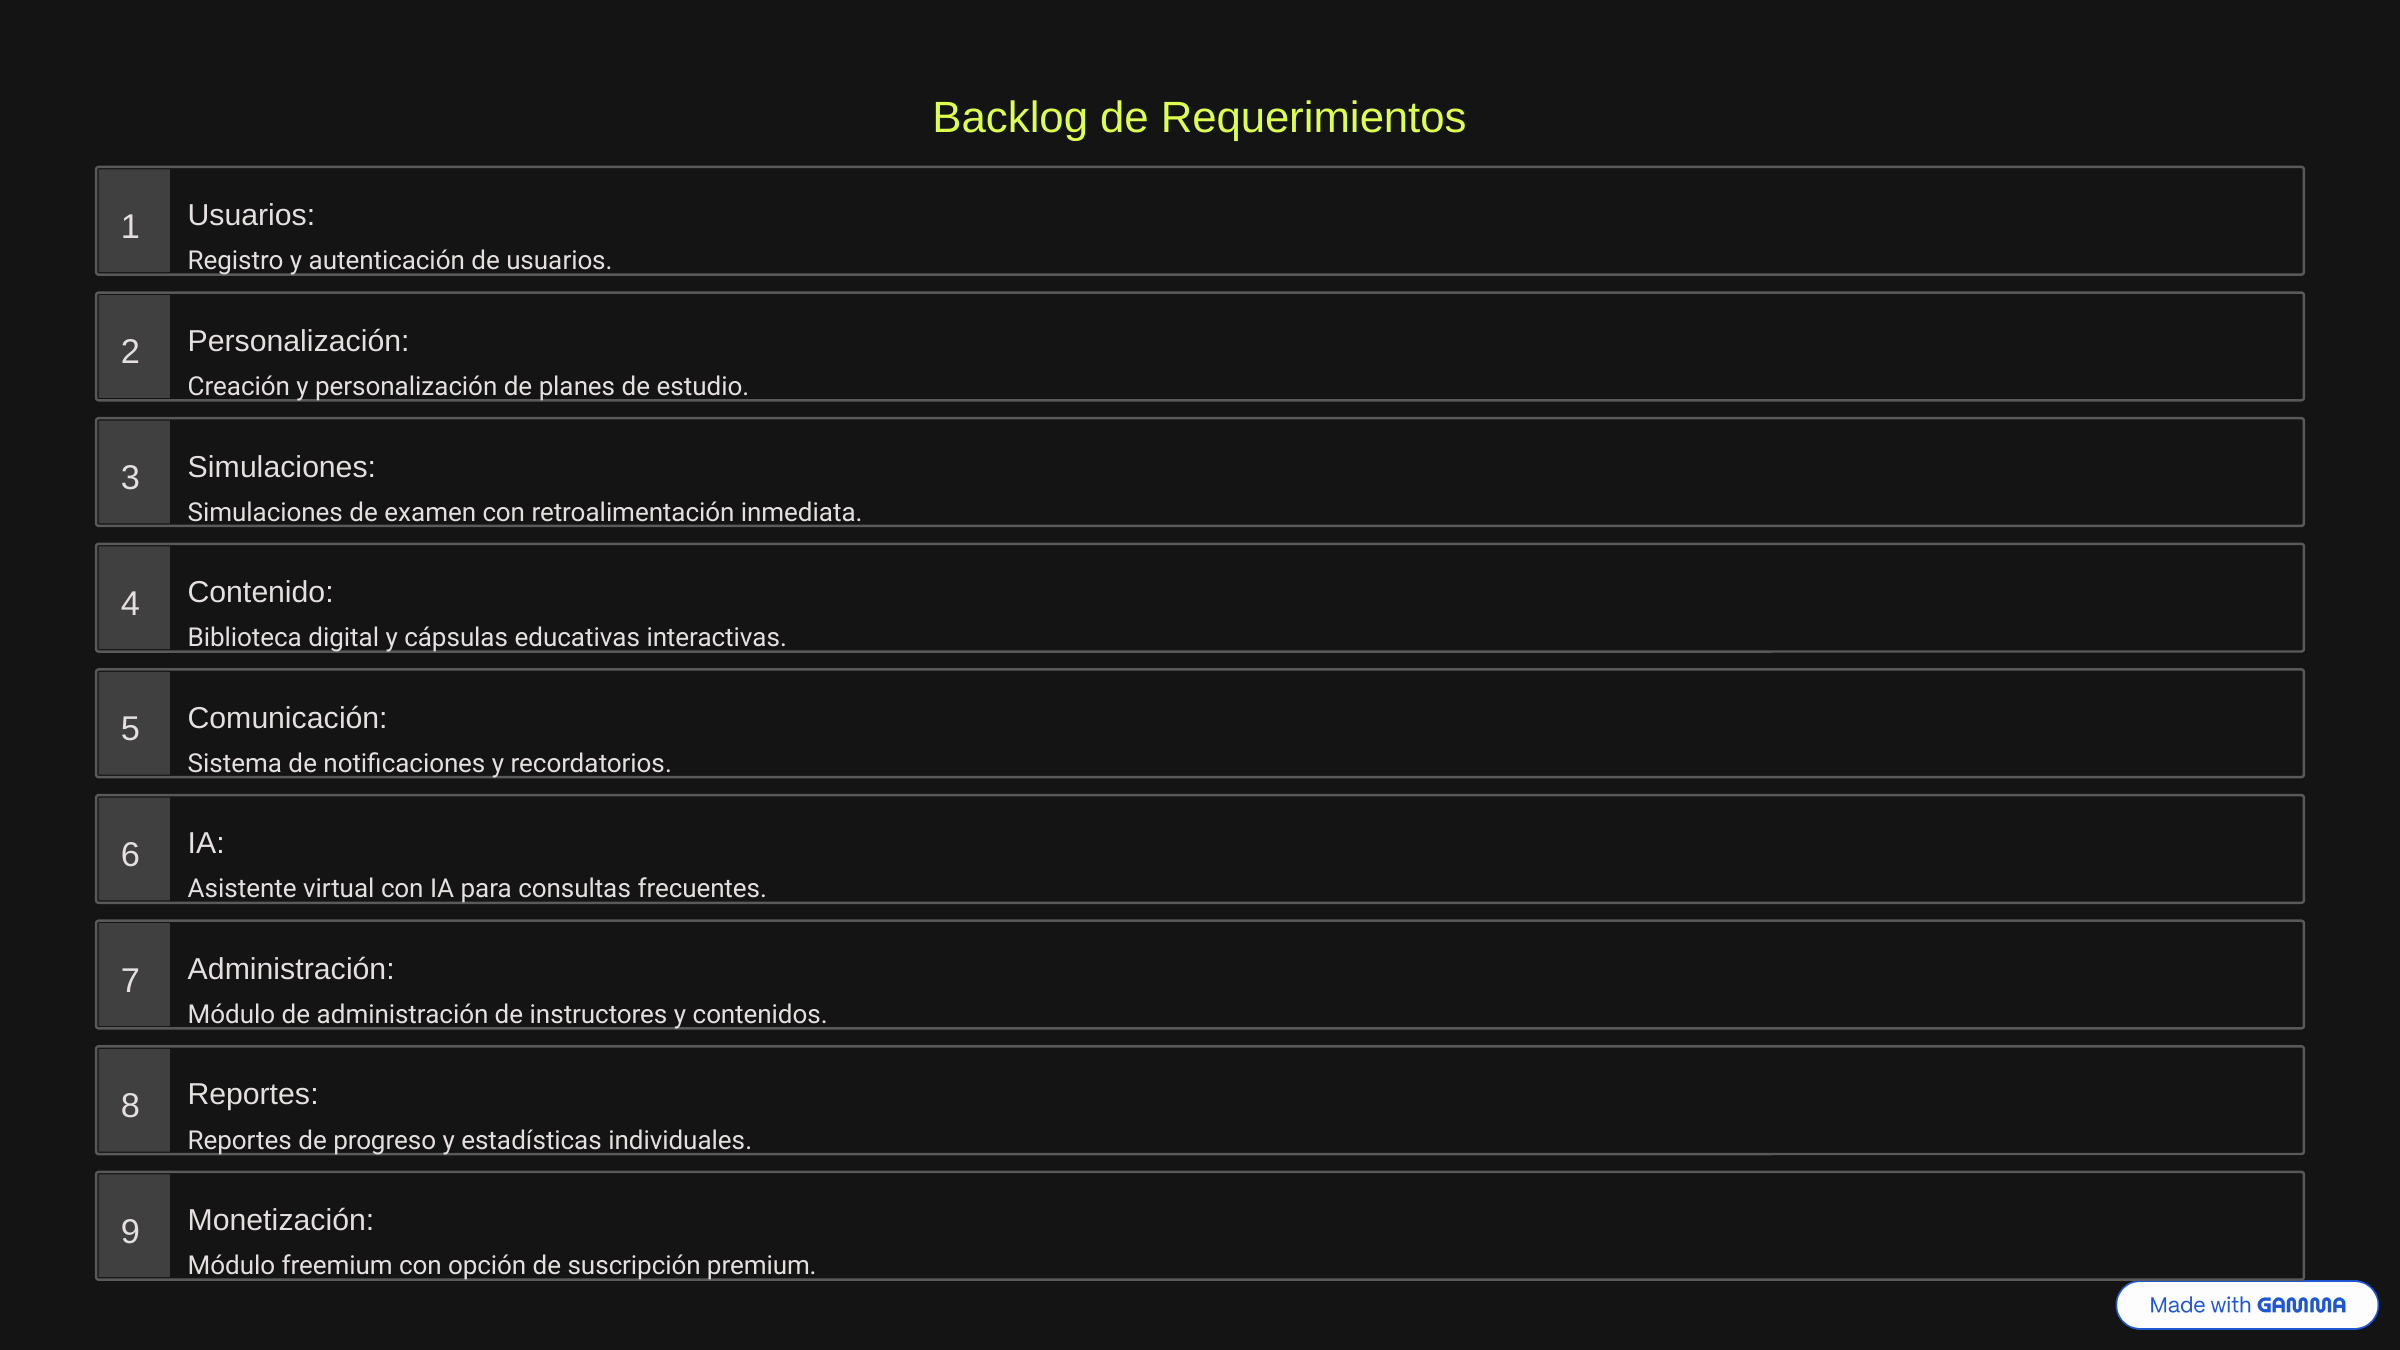

Backlog de Requerimientos

Usuarios:
1
Registro y autenticación de usuarios.

Personalización:
2
Creación y personalización de planes de estudio.

Simulaciones:
3
Simulaciones de examen con retroalimentación inmediata.

Contenido:
4
Biblioteca digital y cápsulas educativas interactivas.

Comunicación:
5
Sistema de notificaciones y recordatorios.

IA:
6
Asistente virtual con IA para consultas frecuentes.

Administración:
7
Módulo de administración de instructores y contenidos.

Reportes:
8
Reportes de progreso y estadísticas individuales.

Monetización:
9
Módulo freemium con opción de suscripción premium.